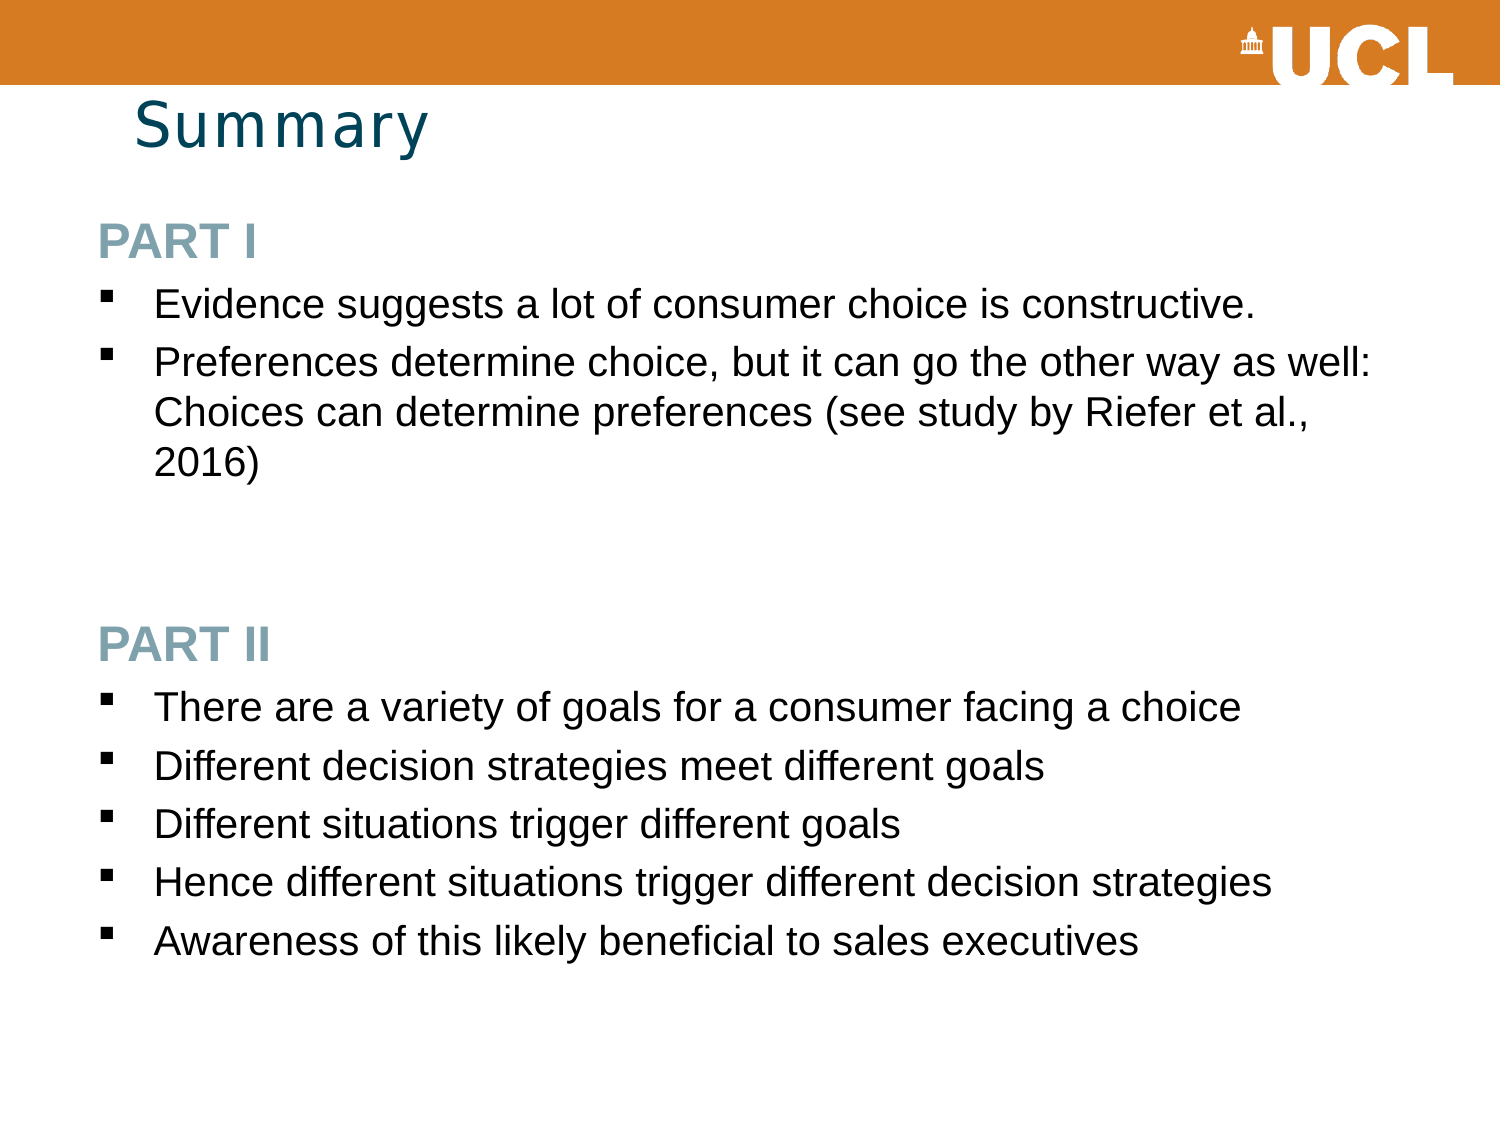

# Summary
PART I
Evidence suggests a lot of consumer choice is constructive.
Preferences determine choice, but it can go the other way as well: Choices can determine preferences (see study by Riefer et al., 2016)

PART II
There are a variety of goals for a consumer facing a choice
Different decision strategies meet different goals
Different situations trigger different goals
Hence different situations trigger different decision strategies
Awareness of this likely beneficial to sales executives